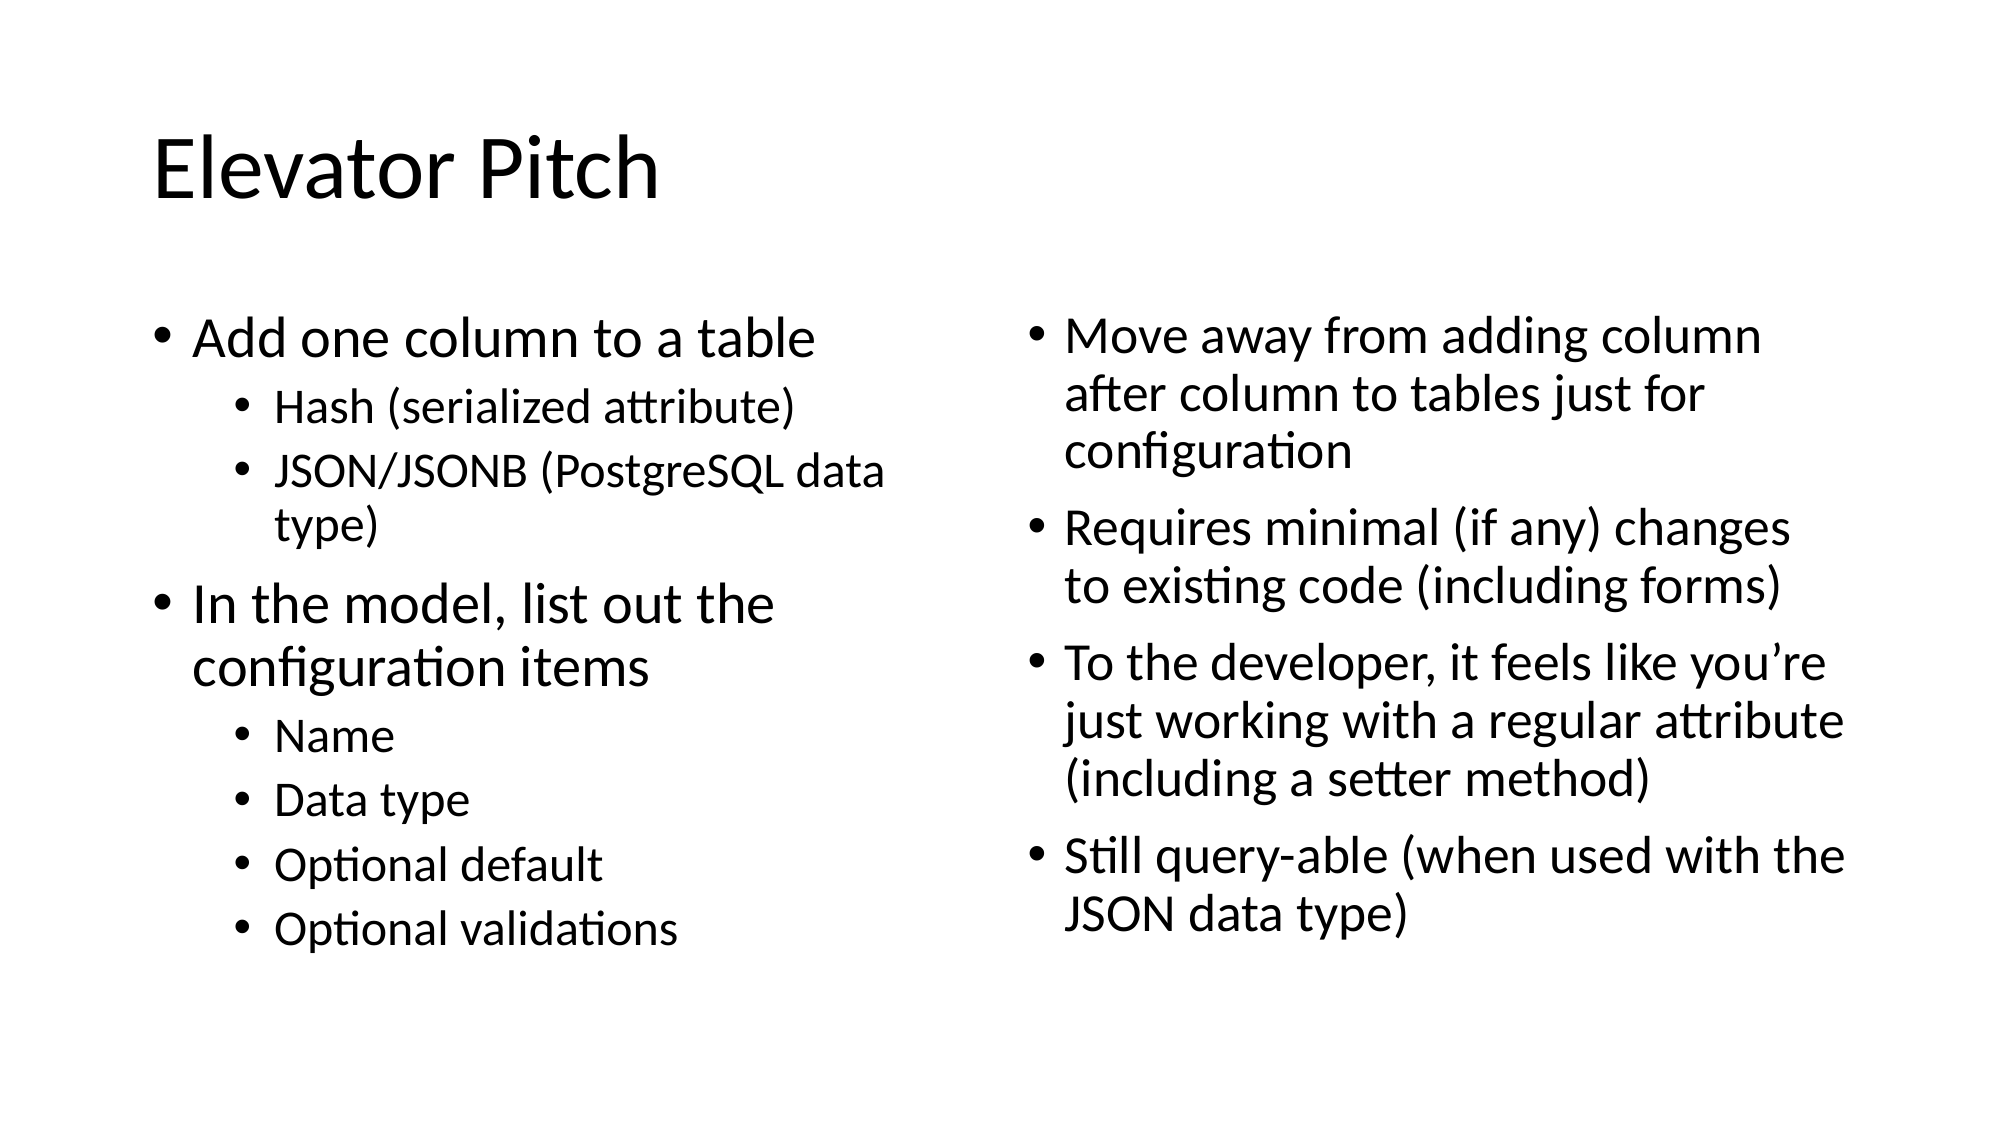

# Elevator Pitch
Add one column to a table
Hash (serialized attribute)
JSON/JSONB (PostgreSQL data type)
In the model, list out the configuration items
Name
Data type
Optional default
Optional validations
Move away from adding column after column to tables just for configuration
Requires minimal (if any) changes to existing code (including forms)
To the developer, it feels like you’re just working with a regular attribute (including a setter method)
Still query-able (when used with the JSON data type)